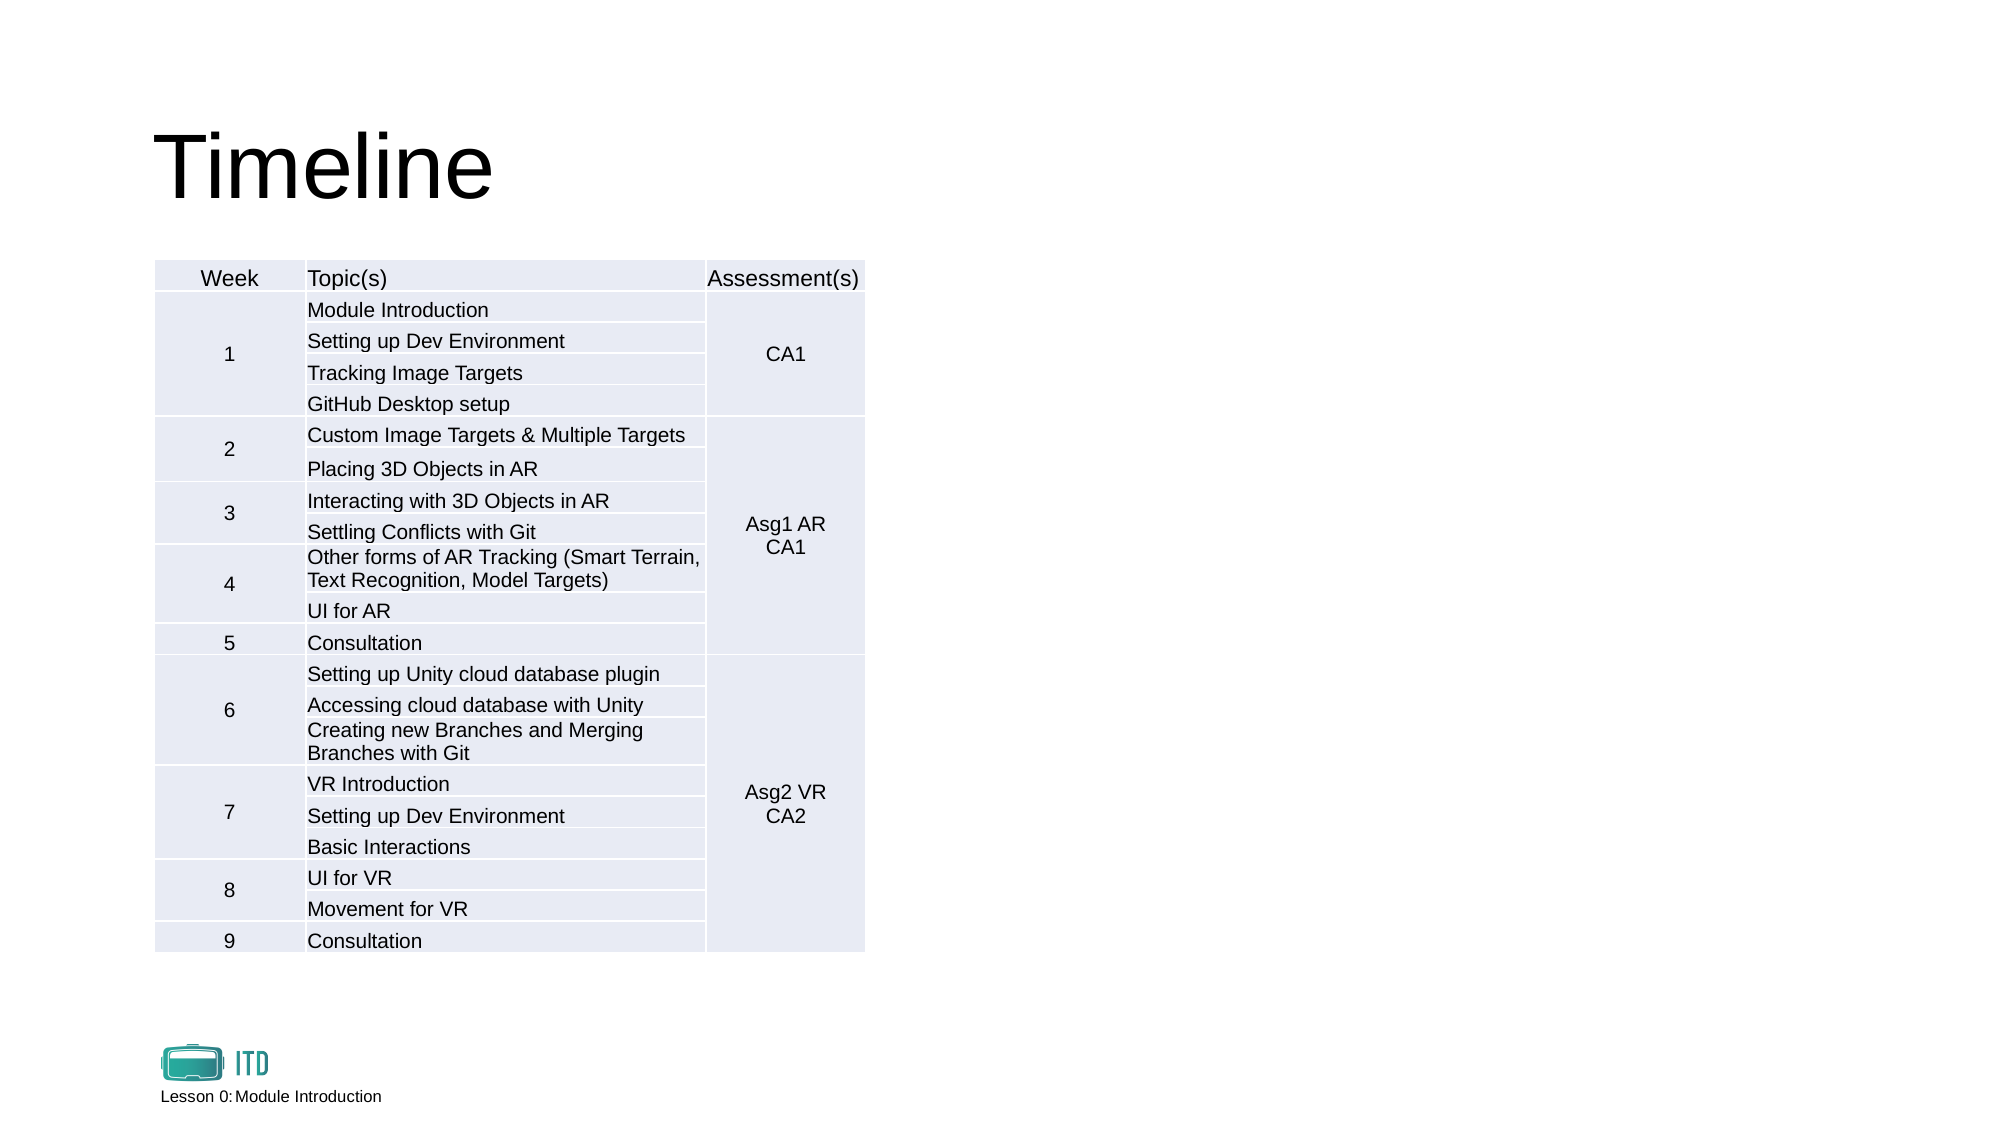

# Timeline
| Week | Topic(s) | Assessment(s) |
| --- | --- | --- |
| 1 | Module Introduction | CA1 |
|  | Setting up Dev Environment |  |
|  | Tracking Image Targets |  |
|  | GitHub Desktop setup |  |
| 2 | Custom Image Targets & Multiple Targets | Asg1 AR CA1 |
|  | Placing 3D Objects in AR |  |
| 3 | Interacting with 3D Objects in AR |  |
|  | Settling Conflicts with Git |  |
| 4 | Other forms of AR Tracking (Smart Terrain, Text Recognition, Model Targets) |  |
|  | UI for AR |  |
| 5 | Consultation |  |
| 6 | Setting up Unity cloud database plugin | Asg2 VR CA2 |
|  | Accessing cloud database with Unity |  |
|  | Creating new Branches and Merging Branches with Git |  |
| 7 | VR Introduction |  |
|  | Setting up Dev Environment |  |
|  | Basic Interactions |  |
| 8 | UI for VR |  |
|  | Movement for VR |  |
| 9 | Consultation |  |